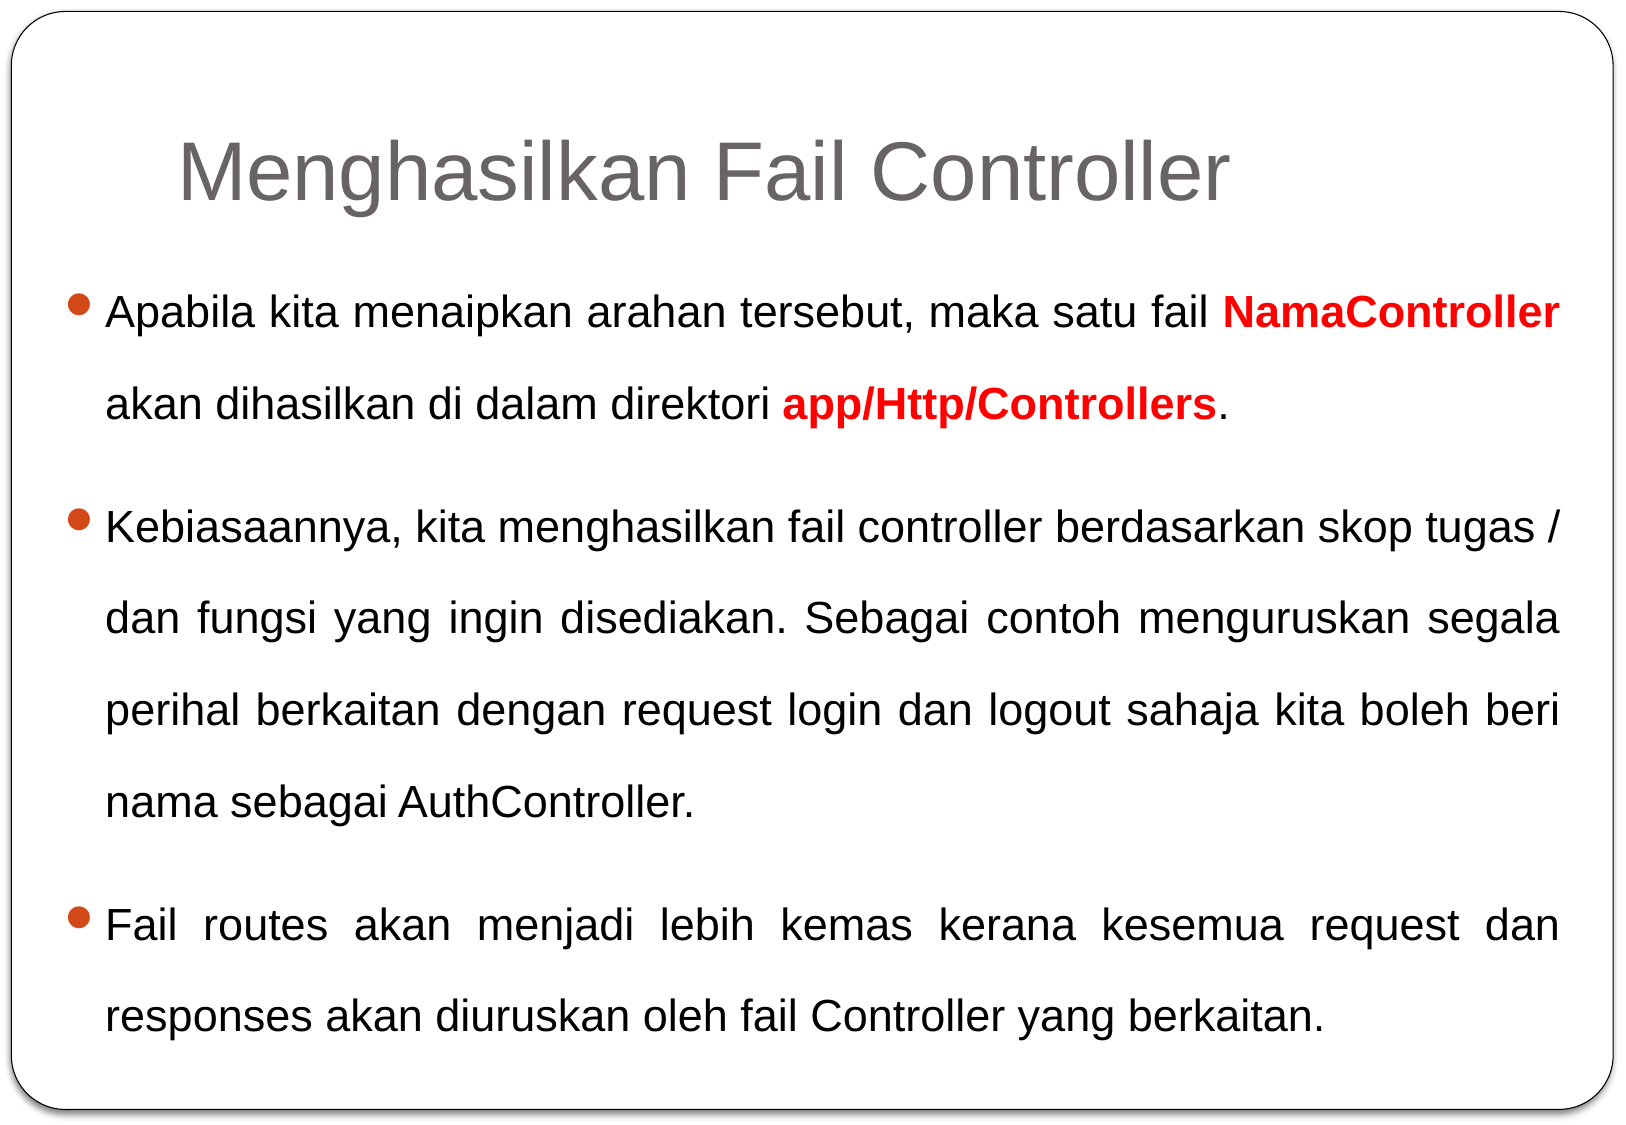

# Menghasilkan Fail Controller
Apabila kita menaipkan arahan tersebut, maka satu fail NamaController akan dihasilkan di dalam direktori app/Http/Controllers.
Kebiasaannya, kita menghasilkan fail controller berdasarkan skop tugas / dan fungsi yang ingin disediakan. Sebagai contoh menguruskan segala perihal berkaitan dengan request login dan logout sahaja kita boleh beri nama sebagai AuthController.
Fail routes akan menjadi lebih kemas kerana kesemua request dan responses akan diuruskan oleh fail Controller yang berkaitan.